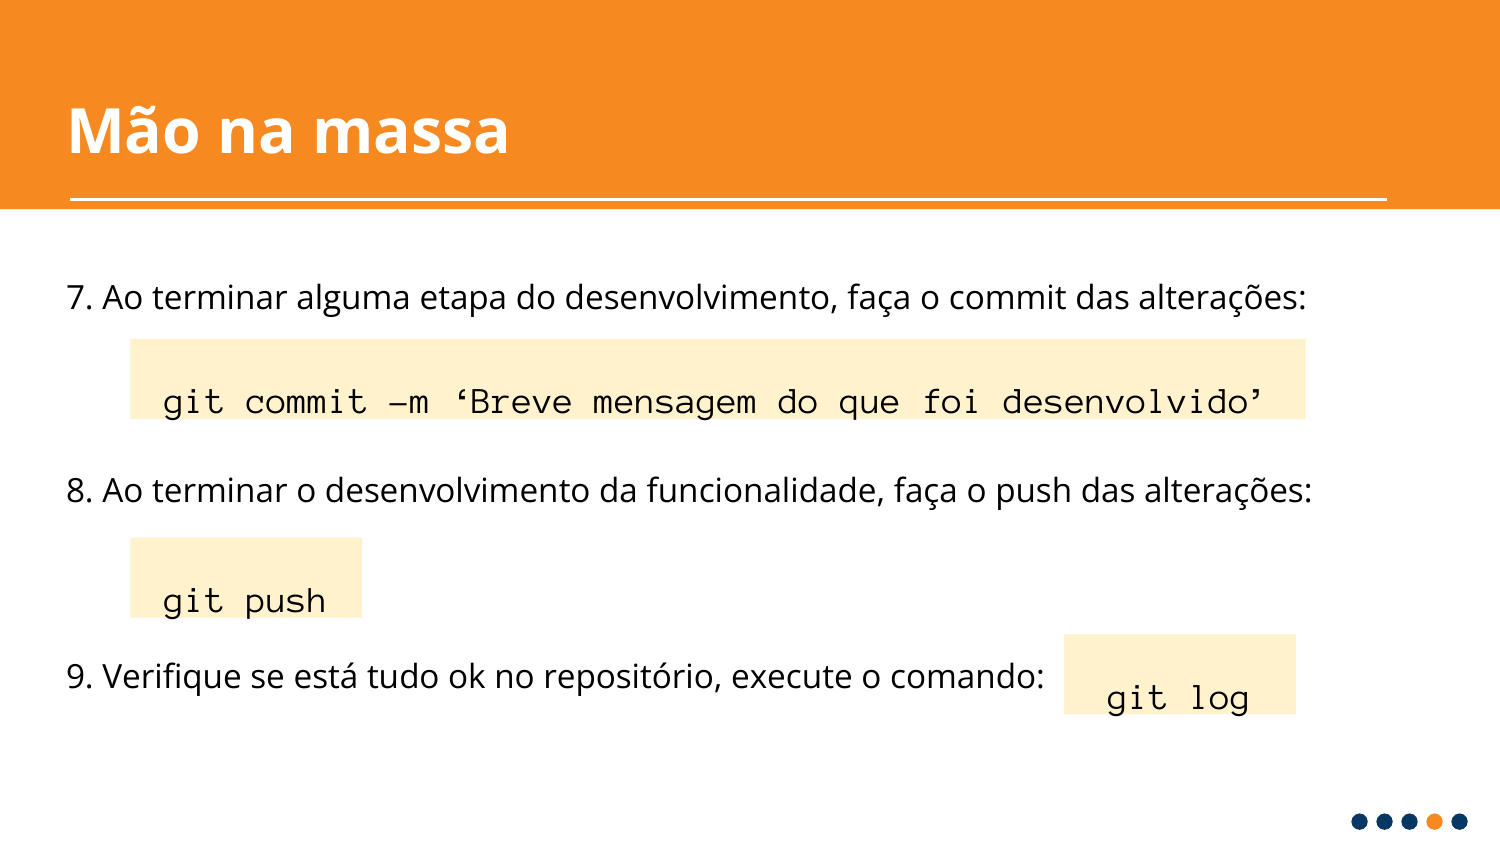

# Mão na massa
7. Ao terminar alguma etapa do desenvolvimento, faça o commit das alterações:
8. Ao terminar o desenvolvimento da funcionalidade, faça o push das alterações:

9. Verifique se está tudo ok no repositório, execute o comando:
git commit -m ‘Breve mensagem do que foi desenvolvido’
git push

git log